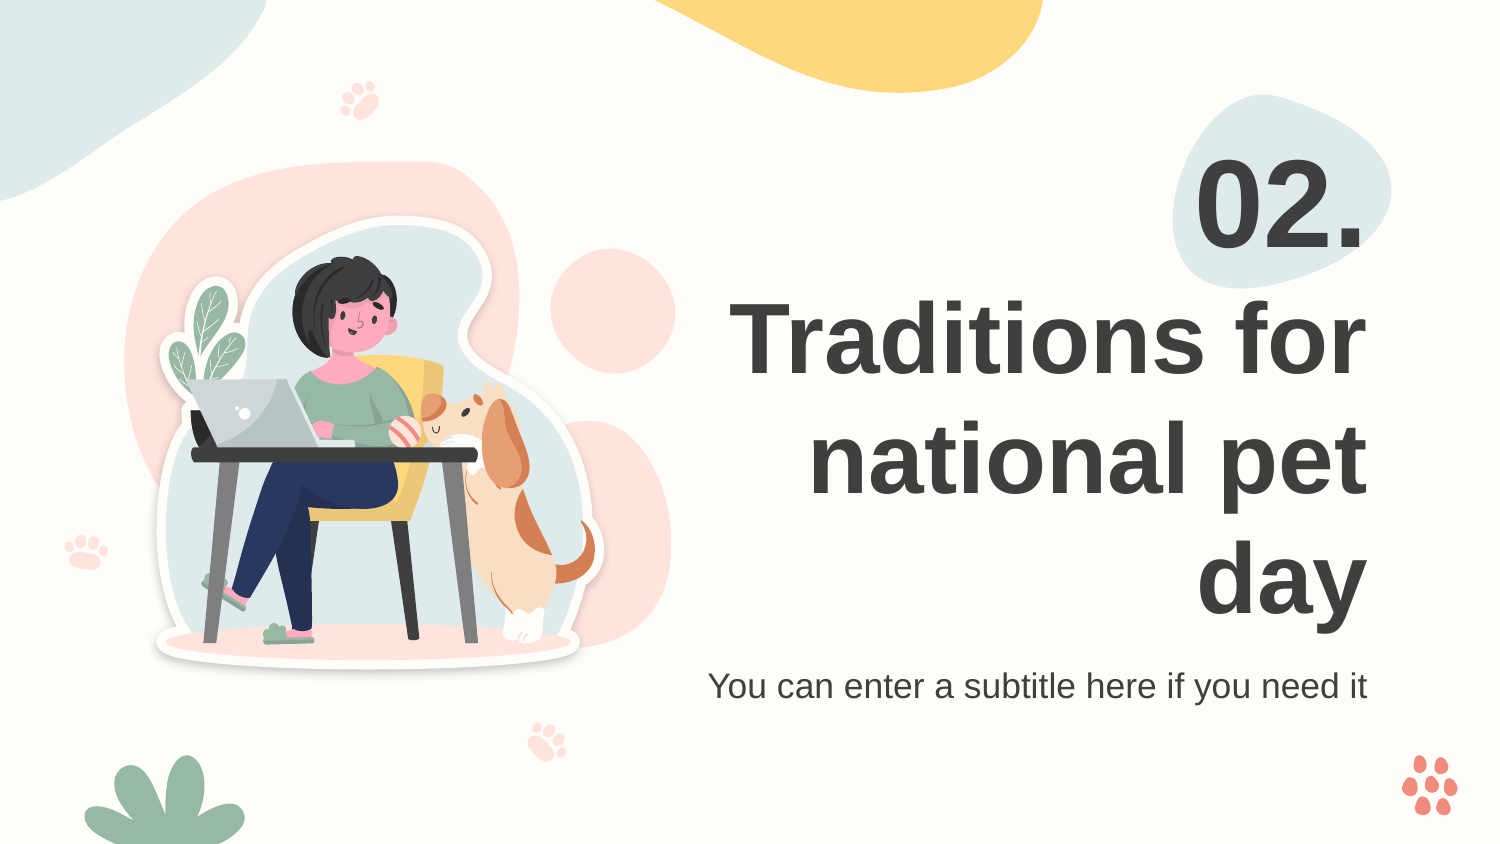

02.

# Traditions for national pet day

You can enter a subtitle here if you need it